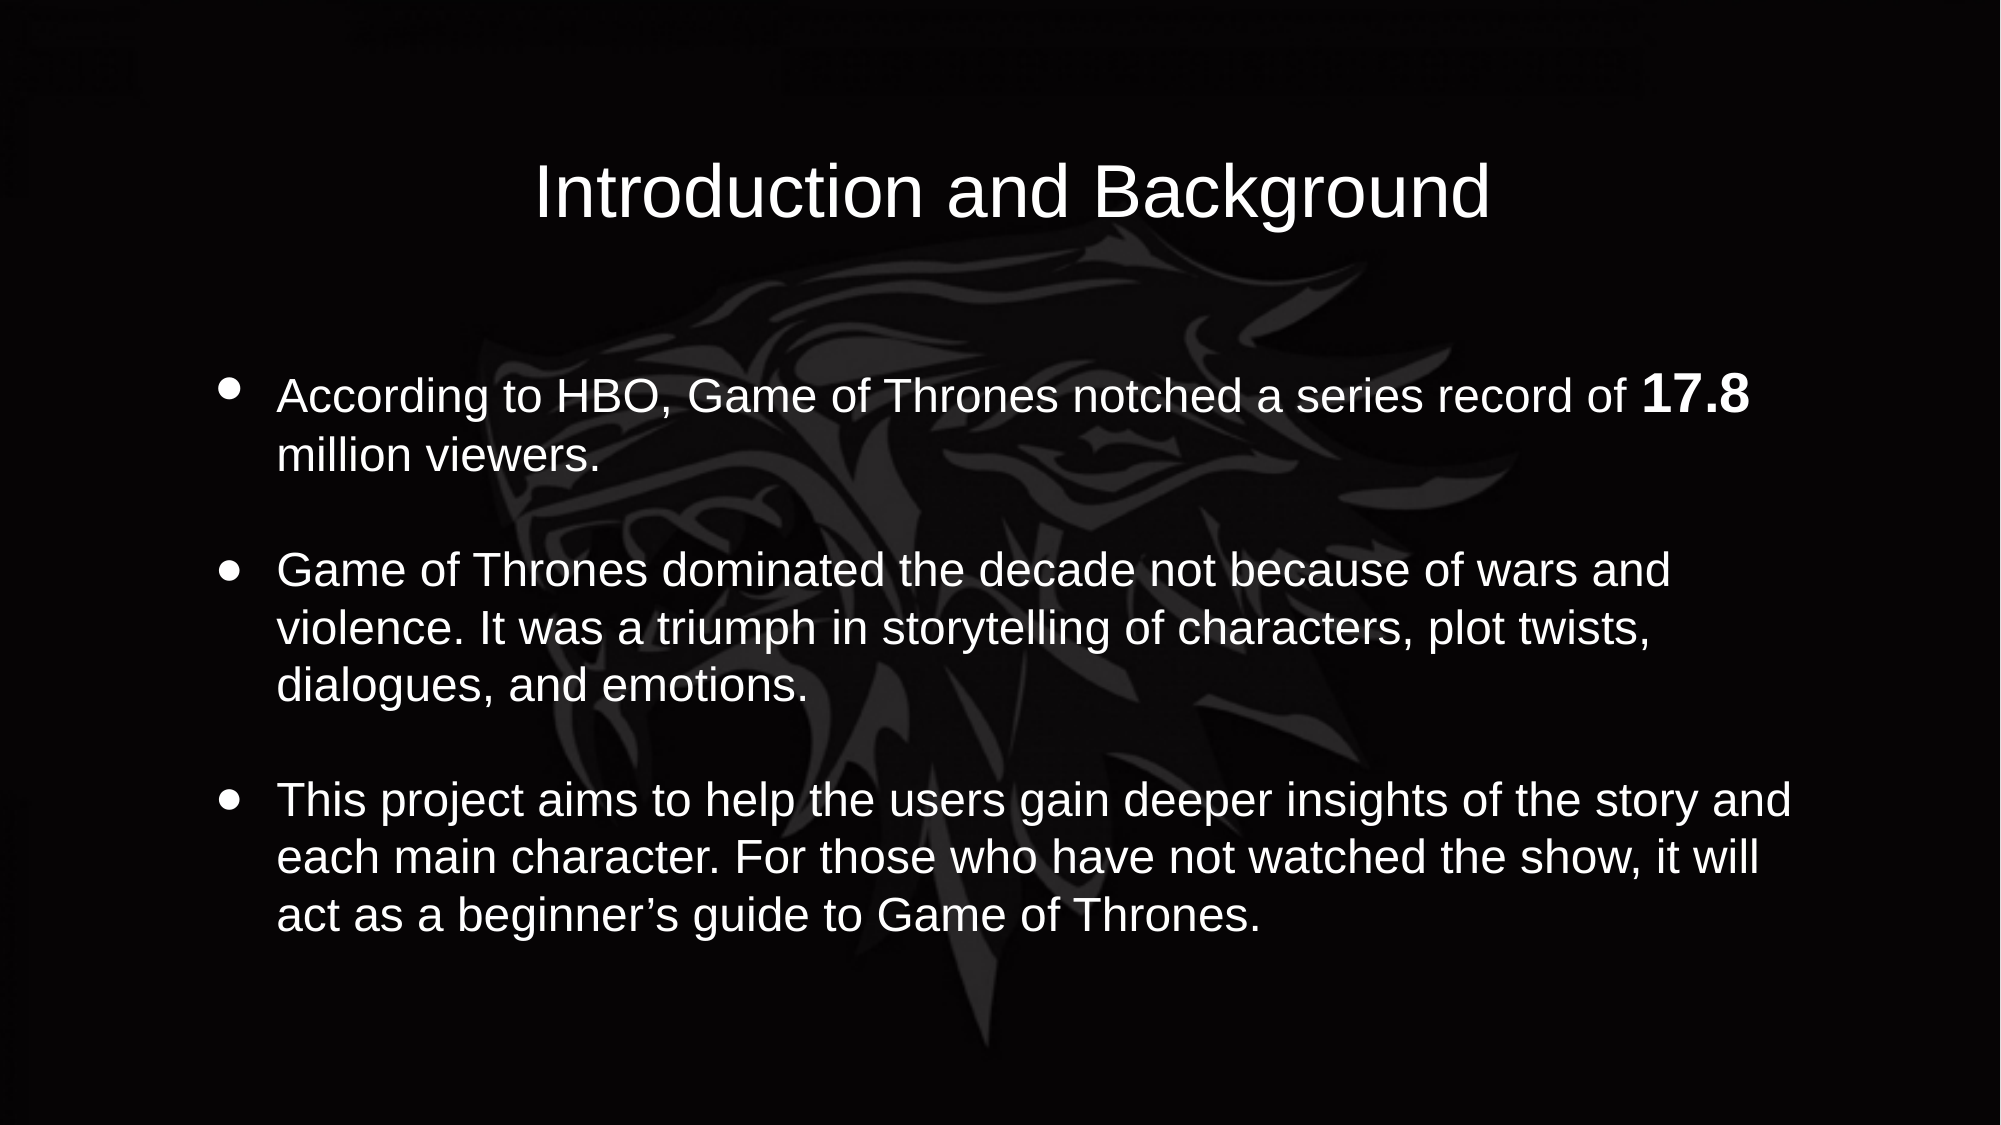

Introduction and Background
According to HBO, Game of Thrones notched a series record of 17.8 million viewers.

Game of Thrones dominated the decade not because of wars and violence. It was a triumph in storytelling of characters, plot twists, dialogues, and emotions.

This project aims to help the users gain deeper insights of the story and each main character. For those who have not watched the show, it will act as a beginner’s guide to Game of Thrones.